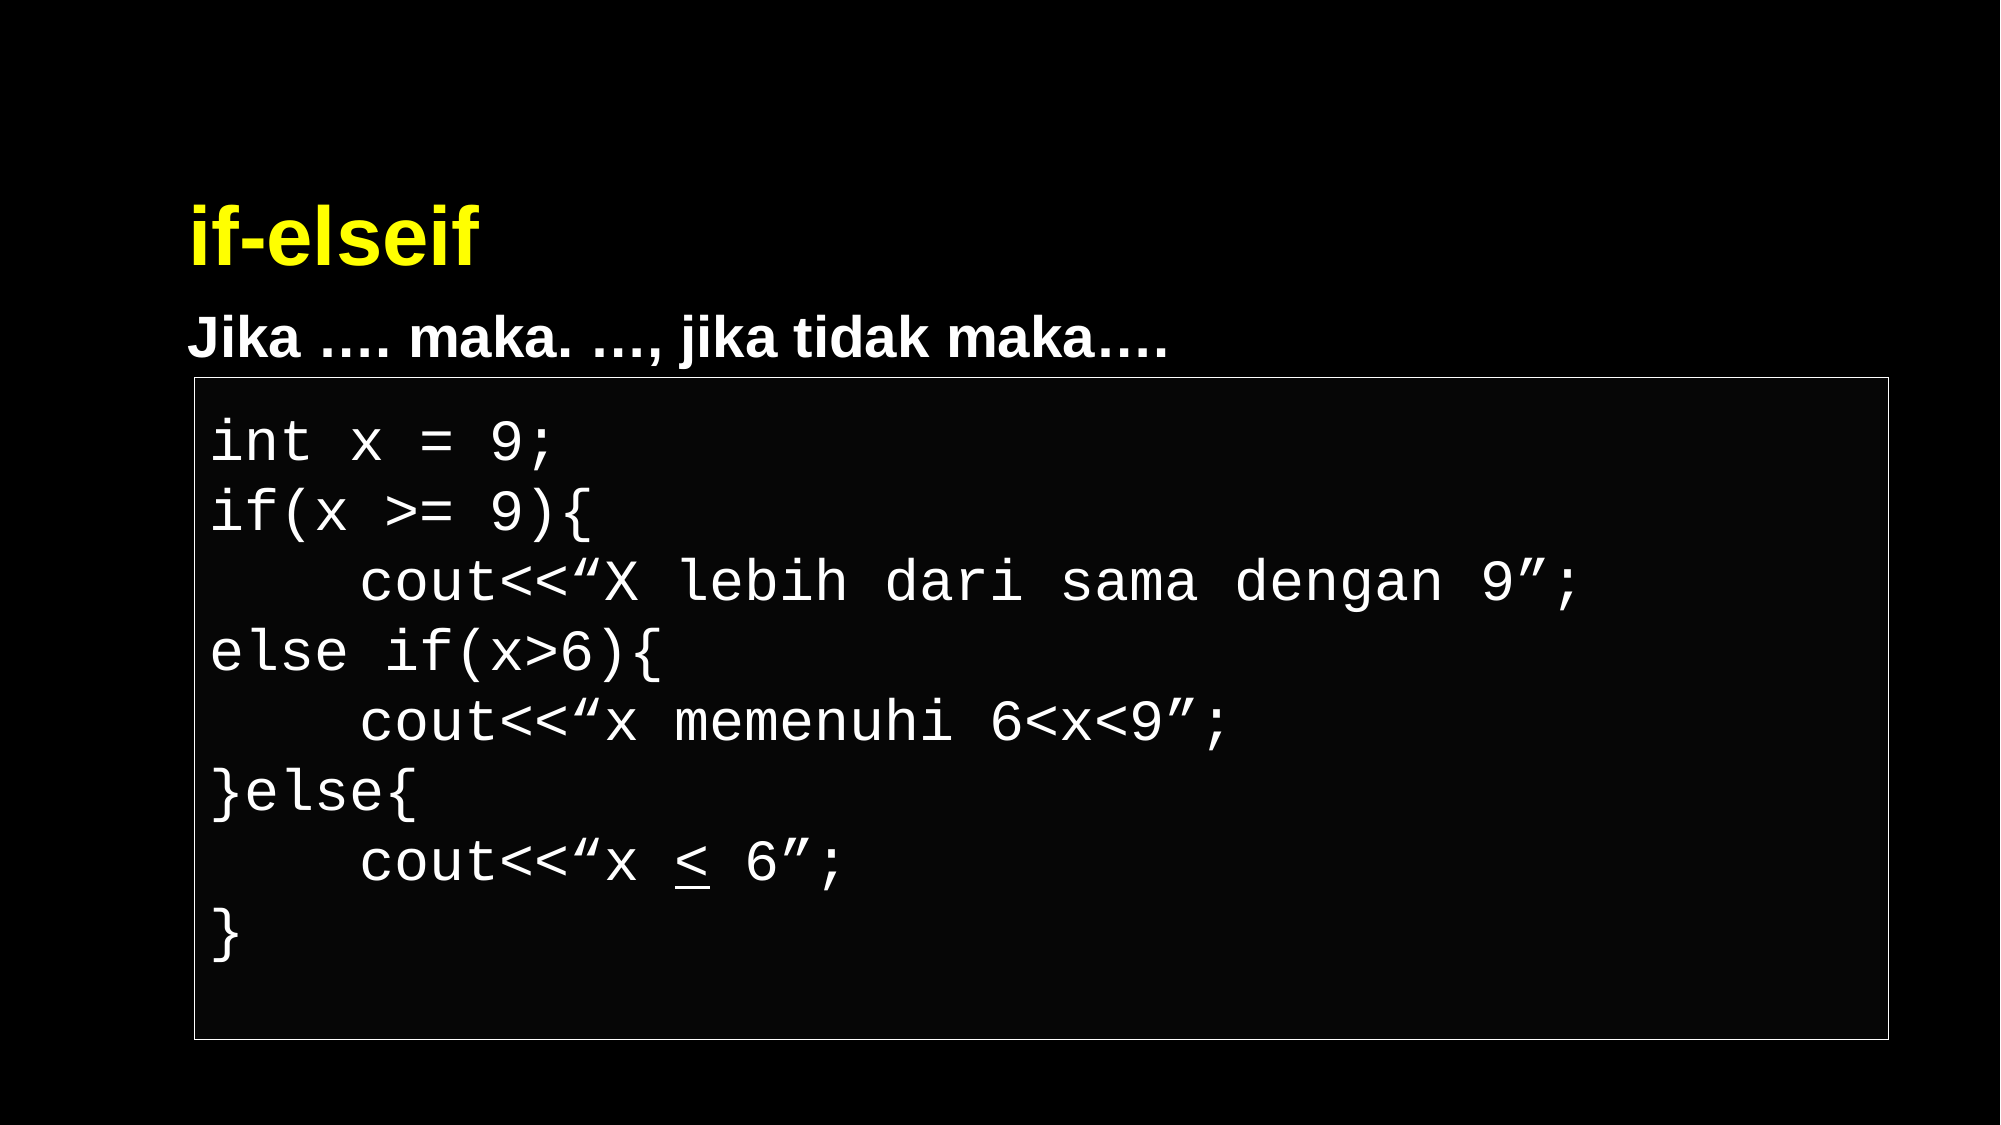

# if-elseif
Jika …. maka. …, jika tidak maka….
int x = 9;
if(x >= 9){
	cout<<“X lebih dari sama dengan 9”;
else if(x>6){
	cout<<“x memenuhi 6<x<9”;
}else{
	cout<<“x < 6”;
}